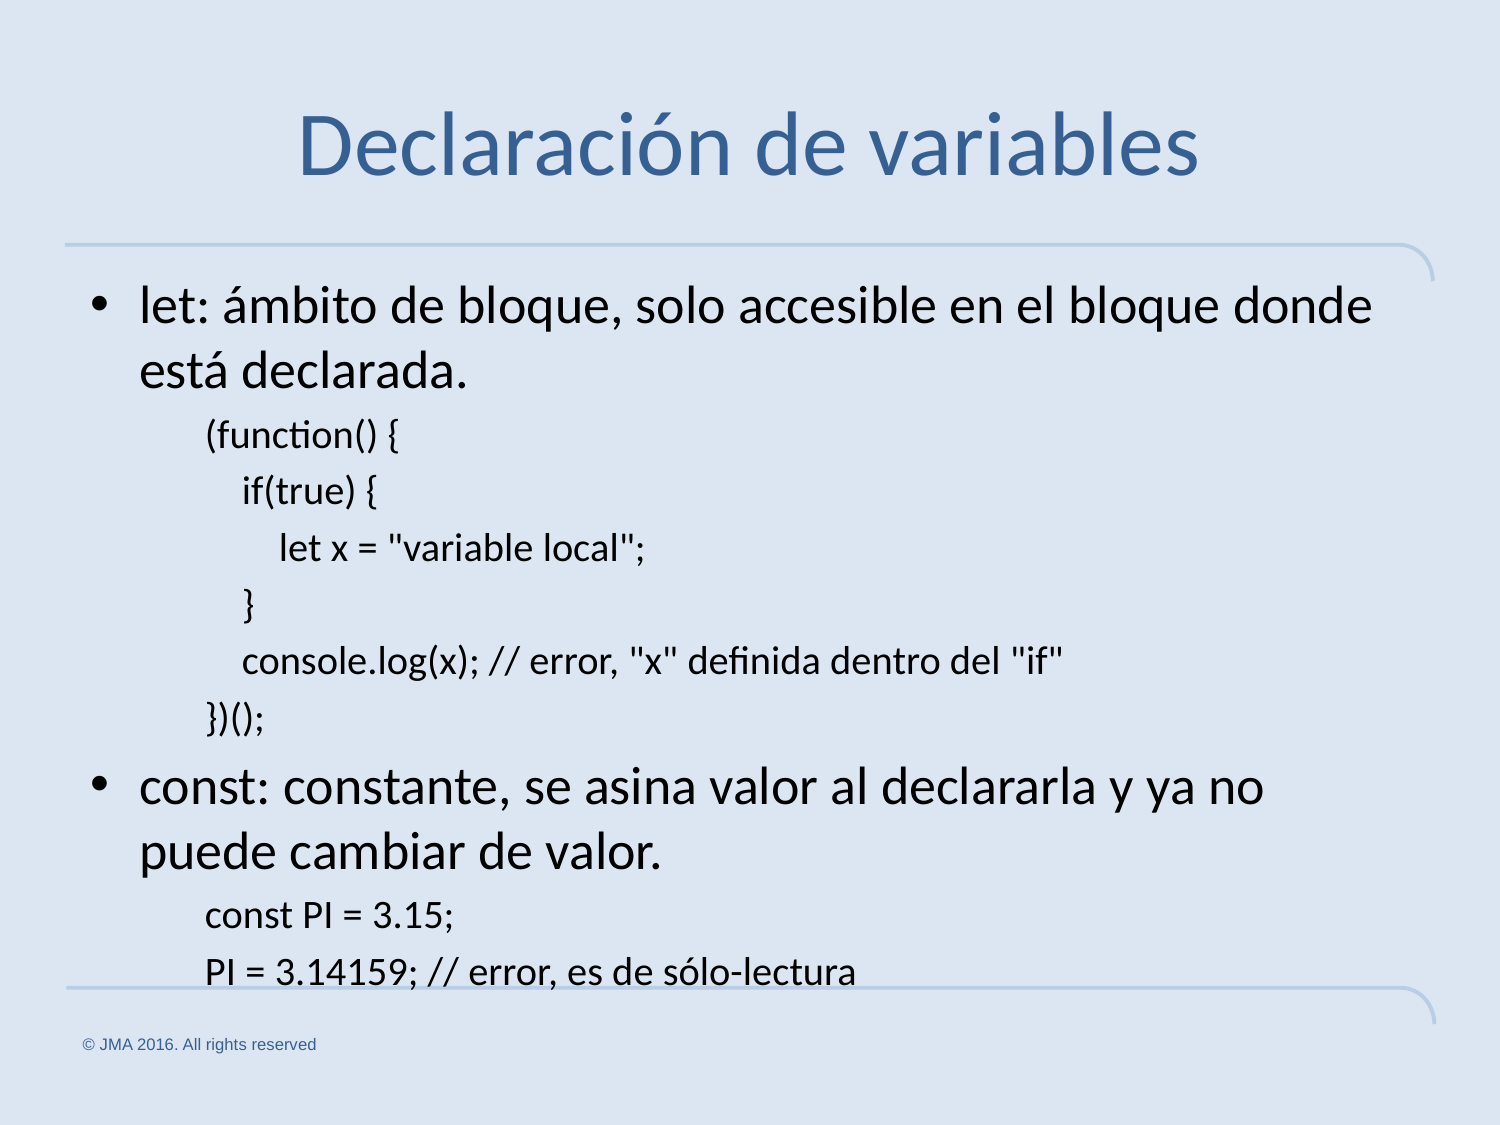

# Declaración de variables
let: ámbito de bloque, solo accesible en el bloque donde está declarada.
(function() {
    if(true) {
        let x = "variable local";
    }
    console.log(x); // error, "x" definida dentro del "if"
})();
const: constante, se asina valor al declararla y ya no puede cambiar de valor.
const PI = 3.15;
PI = 3.14159; // error, es de sólo-lectura